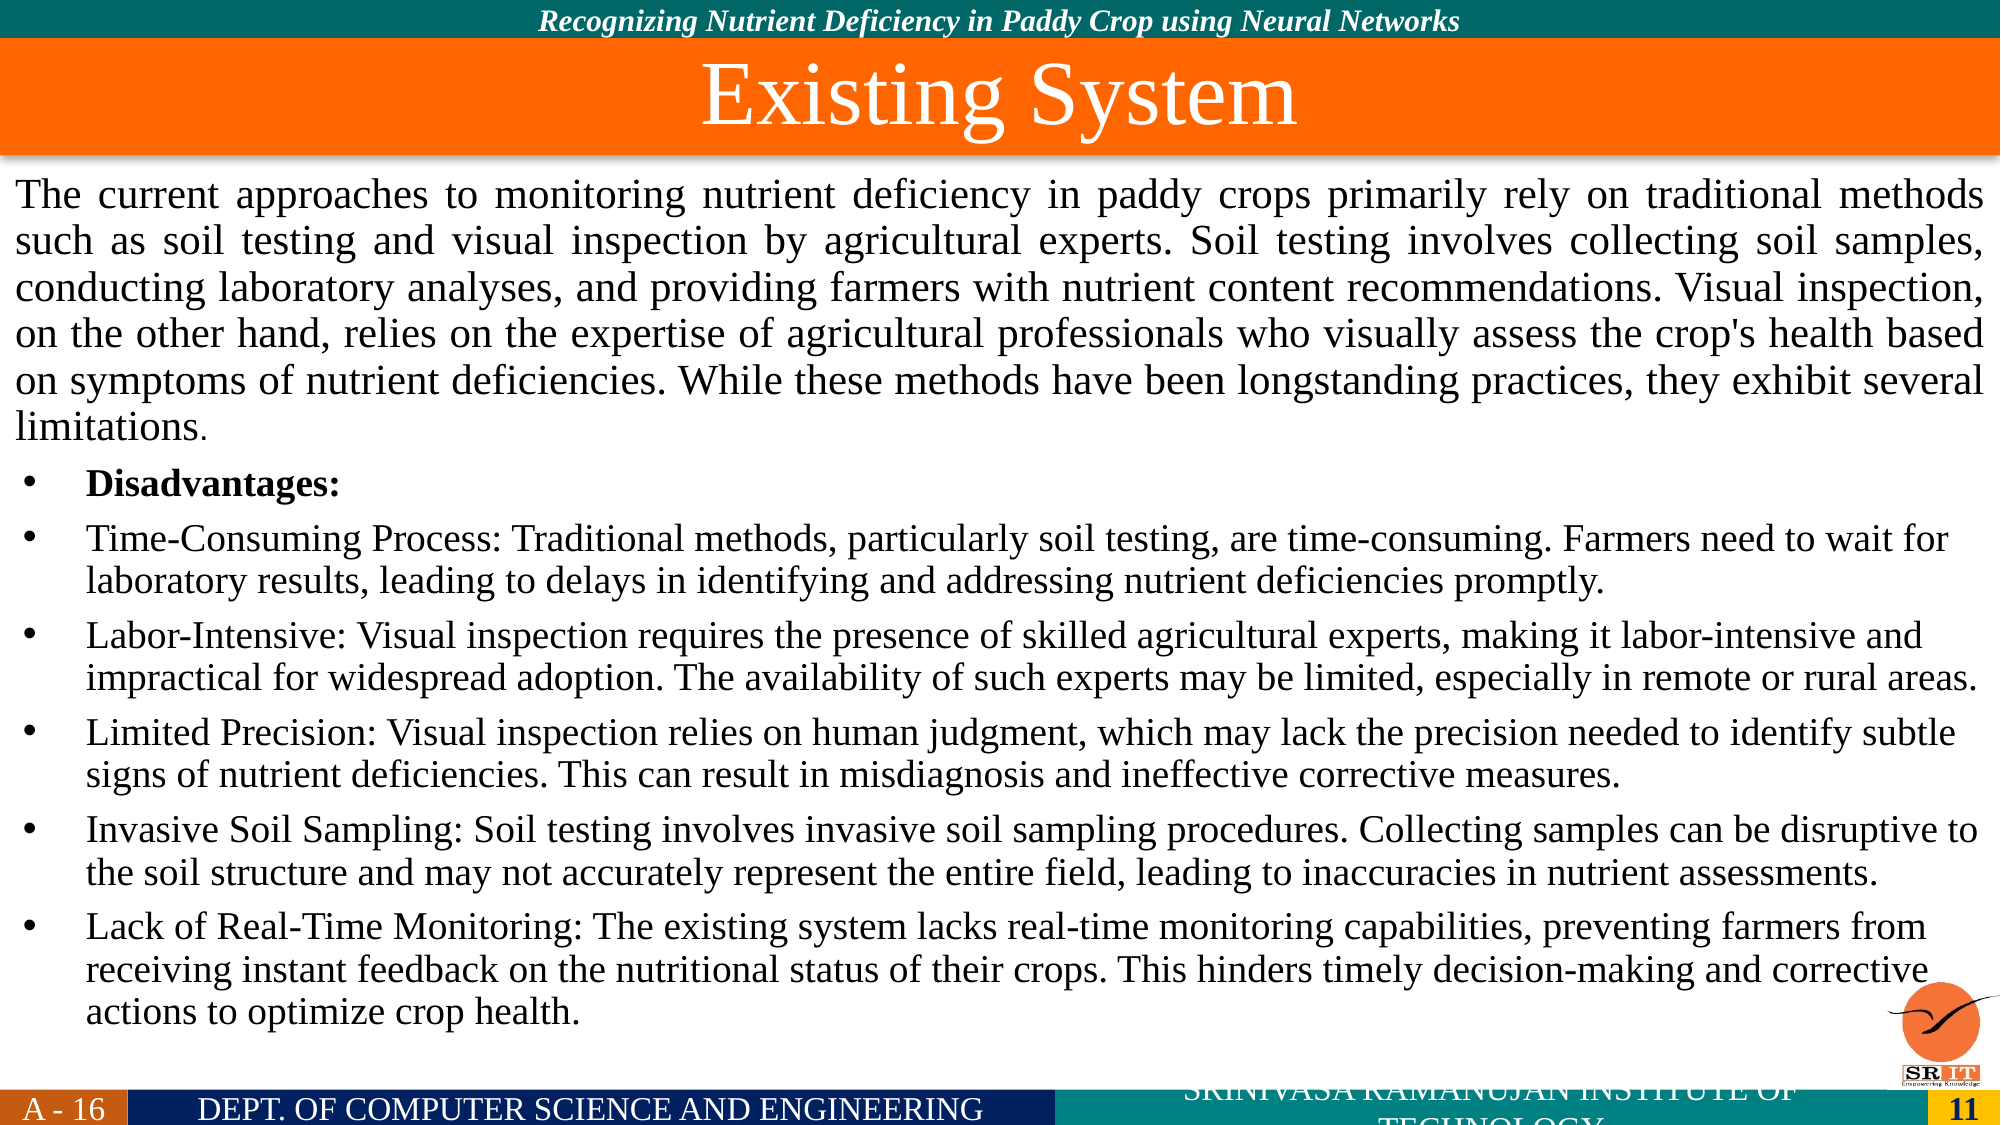

Existing System
The current approaches to monitoring nutrient deficiency in paddy crops primarily rely on traditional methods such as soil testing and visual inspection by agricultural experts. Soil testing involves collecting soil samples, conducting laboratory analyses, and providing farmers with nutrient content recommendations. Visual inspection, on the other hand, relies on the expertise of agricultural professionals who visually assess the crop's health based on symptoms of nutrient deficiencies. While these methods have been longstanding practices, they exhibit several limitations.
Disadvantages:
Time-Consuming Process: Traditional methods, particularly soil testing, are time-consuming. Farmers need to wait for laboratory results, leading to delays in identifying and addressing nutrient deficiencies promptly.
Labor-Intensive: Visual inspection requires the presence of skilled agricultural experts, making it labor-intensive and impractical for widespread adoption. The availability of such experts may be limited, especially in remote or rural areas.
Limited Precision: Visual inspection relies on human judgment, which may lack the precision needed to identify subtle signs of nutrient deficiencies. This can result in misdiagnosis and ineffective corrective measures.
Invasive Soil Sampling: Soil testing involves invasive soil sampling procedures. Collecting samples can be disruptive to the soil structure and may not accurately represent the entire field, leading to inaccuracies in nutrient assessments.
Lack of Real-Time Monitoring: The existing system lacks real-time monitoring capabilities, preventing farmers from receiving instant feedback on the nutritional status of their crops. This hinders timely decision-making and corrective actions to optimize crop health.